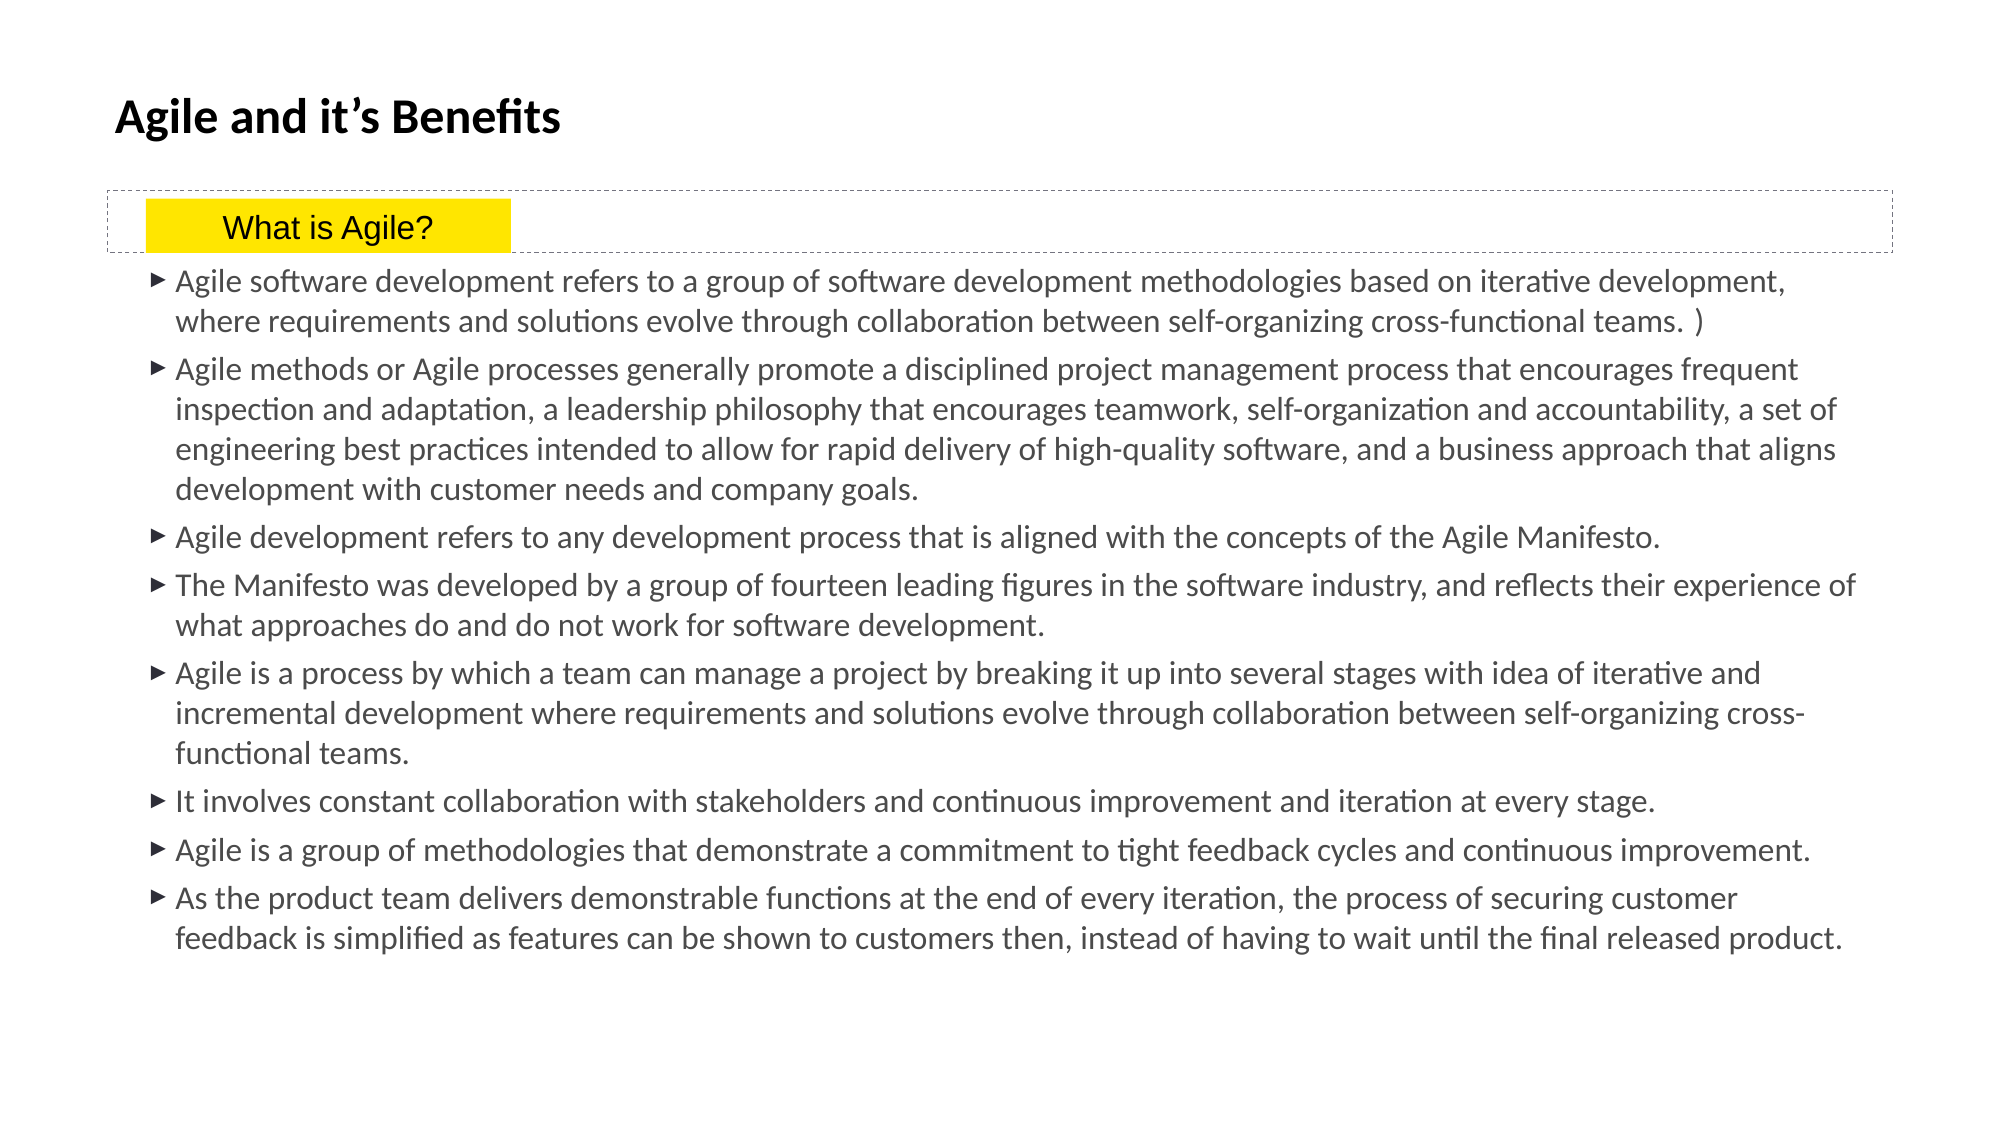

# Agile and it’s Benefits

What is Agile?
Agile software development refers to a group of software development methodologies based on iterative development, where requirements and solutions evolve through collaboration between self-organizing cross-functional teams. )
Agile methods or Agile processes generally promote a disciplined project management process that encourages frequent inspection and adaptation, a leadership philosophy that encourages teamwork, self-organization and accountability, a set of engineering best practices intended to allow for rapid delivery of high-quality software, and a business approach that aligns development with customer needs and company goals.
Agile development refers to any development process that is aligned with the concepts of the Agile Manifesto.
The Manifesto was developed by a group of fourteen leading figures in the software industry, and reflects their experience of what approaches do and do not work for software development.
Agile is a process by which a team can manage a project by breaking it up into several stages with idea of iterative and incremental development where requirements and solutions evolve through collaboration between self-organizing cross-functional teams.
It involves constant collaboration with stakeholders and continuous improvement and iteration at every stage.
Agile is a group of methodologies that demonstrate a commitment to tight feedback cycles and continuous improvement.
As the product team delivers demonstrable functions at the end of every iteration, the process of securing customer feedback is simplified as features can be shown to customers then, instead of having to wait until the final released product.